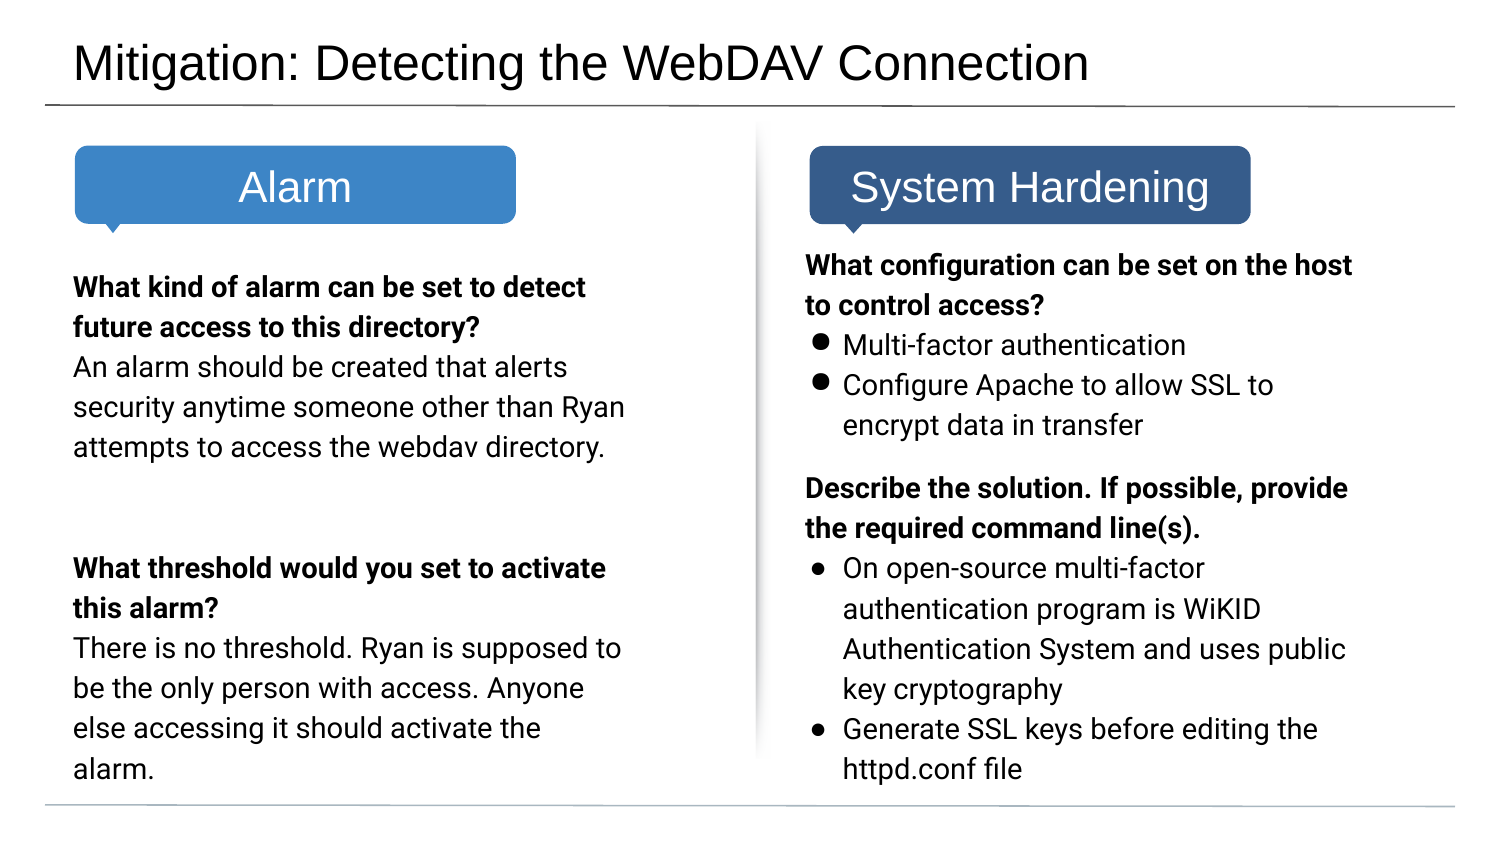

# Mitigation: Detecting the WebDAV Connection
What configuration can be set on the host to control access?
Multi-factor authentication
Configure Apache to allow SSL to encrypt data in transfer

Describe the solution. If possible, provide the required command line(s).
On open-source multi-factor authentication program is WiKID Authentication System and uses public key cryptography
Generate SSL keys before editing the httpd.conf file
What kind of alarm can be set to detect future access to this directory?
An alarm should be created that alerts security anytime someone other than Ryan attempts to access the webdav directory.

What threshold would you set to activate this alarm?
There is no threshold. Ryan is supposed to be the only person with access. Anyone else accessing it should activate the alarm.